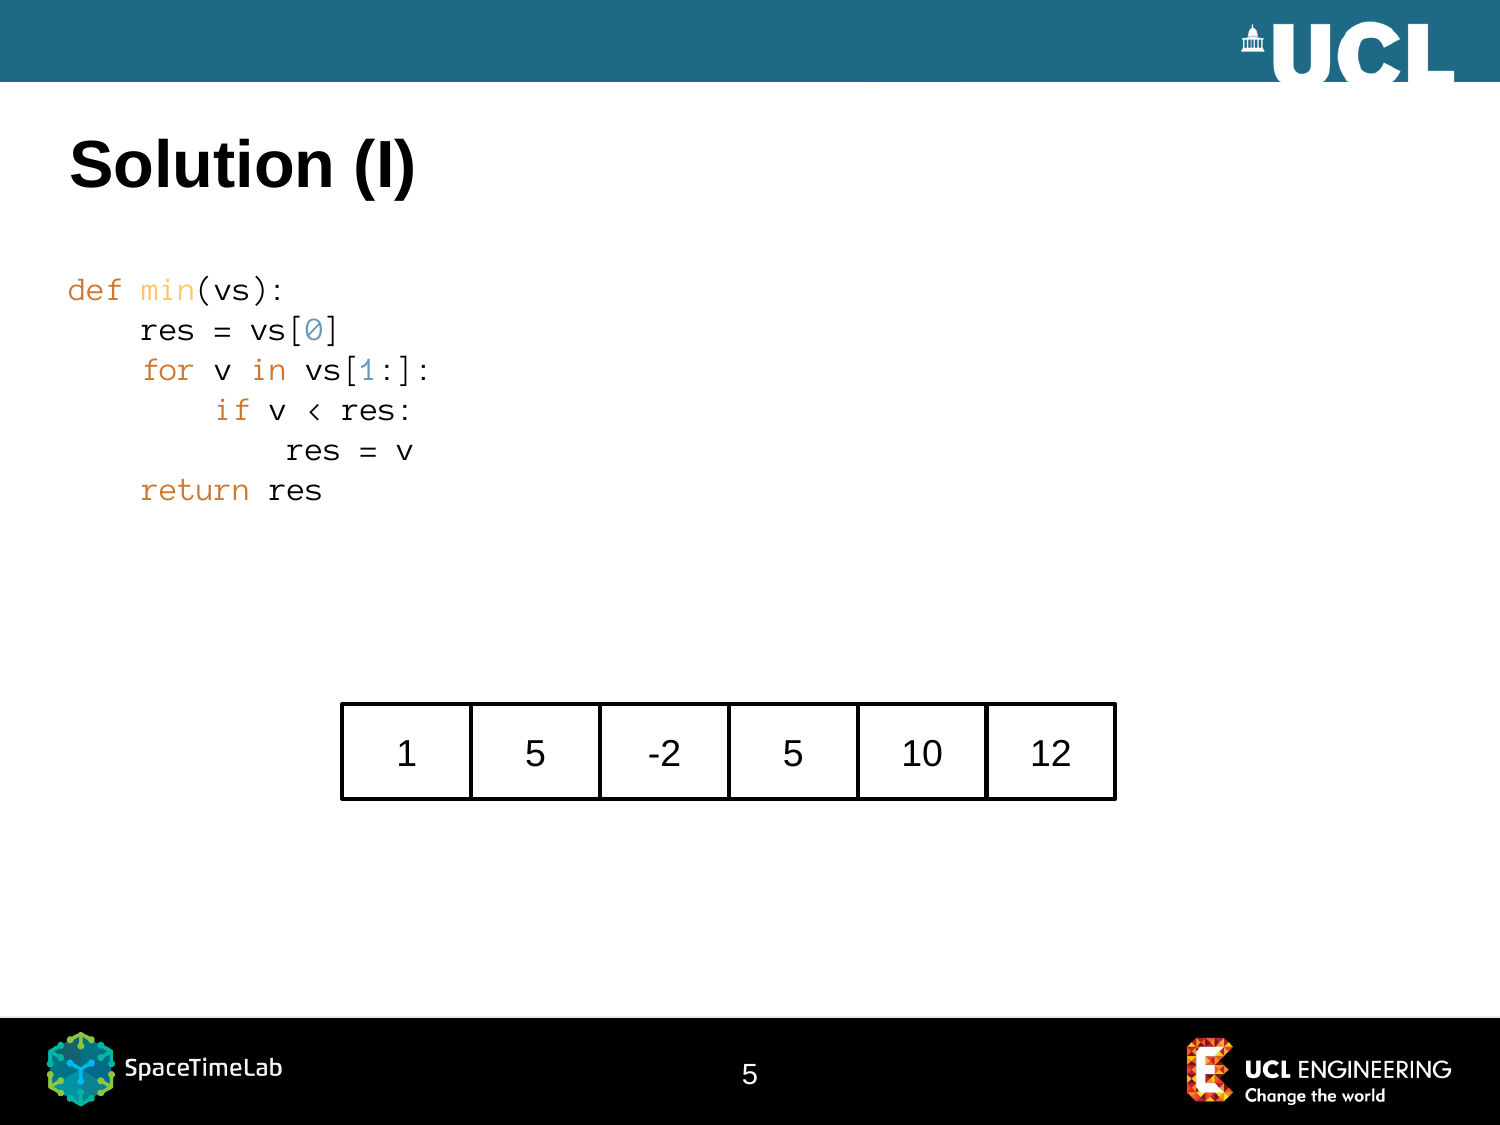

# Solution (I)
def min(vs):
    res = vs[0]
    for v in vs[1:]:
        if v < res:
            res = v
    return res
1
5
-2
5
10
12
6